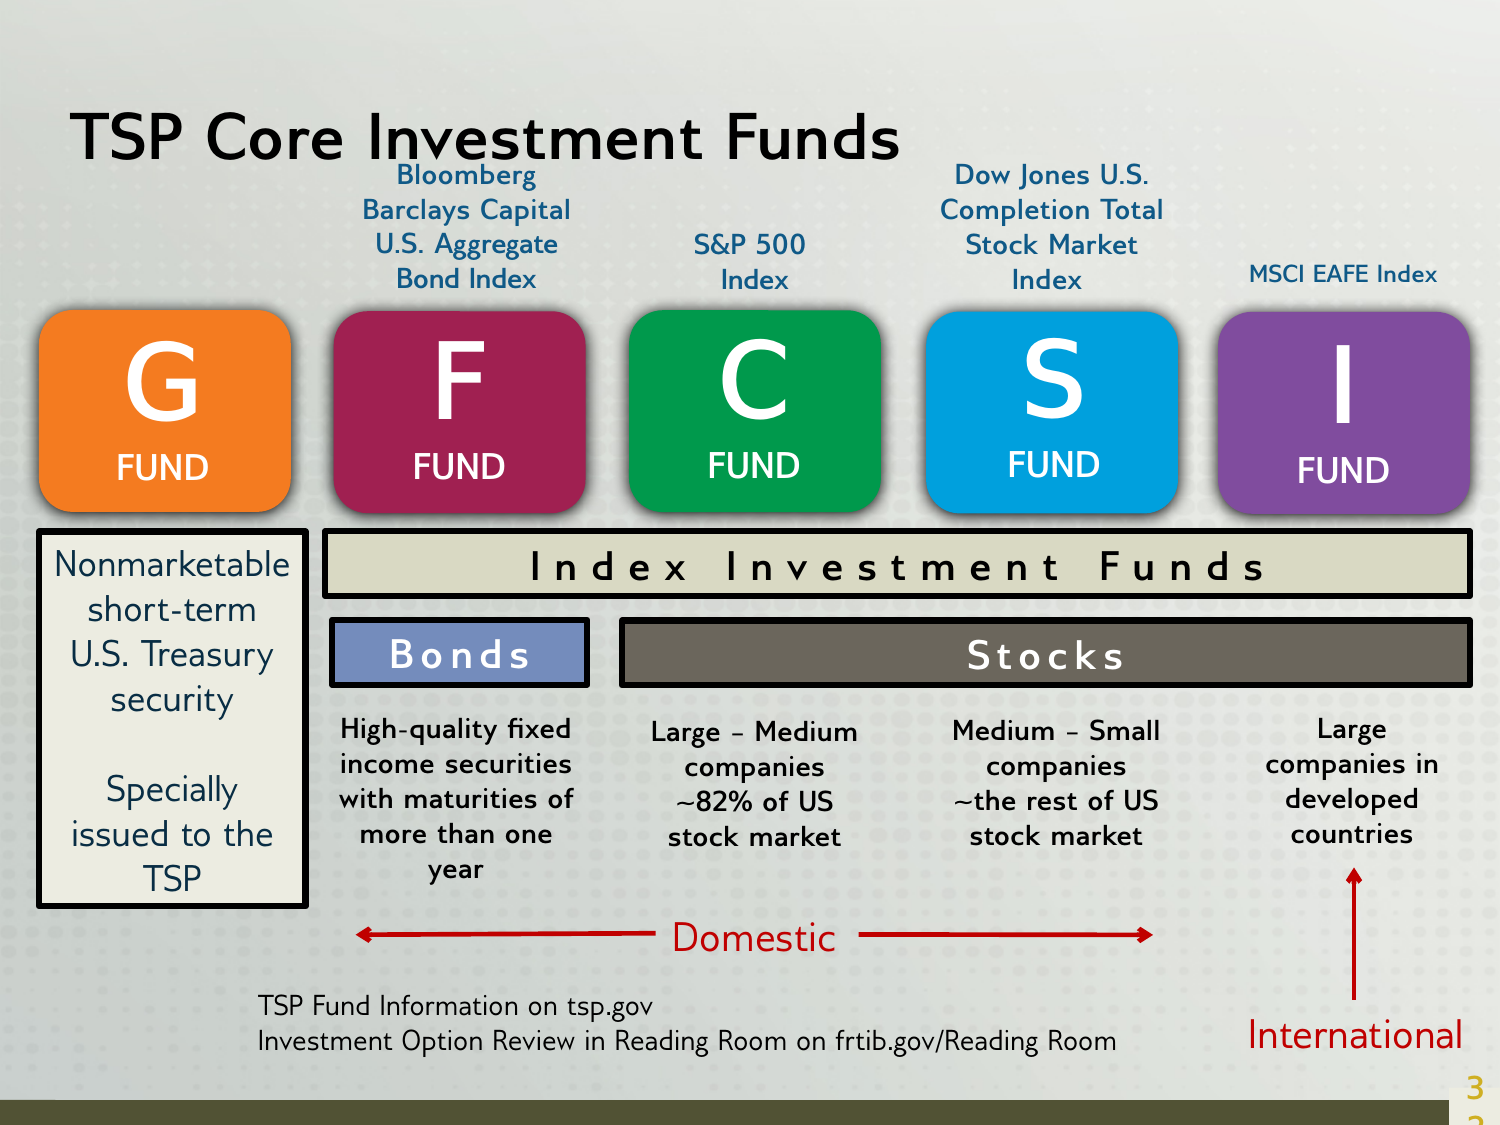

# TSP Core Investment Funds
Bloomberg Barclays Capital U.S. Aggregate Bond Index
Dow Jones U.S. Completion Total Stock Market Index
S&P 500
Index
MSCI EAFE Index
S
FUND
C
FUND
F
FUND
G
FUND
I
FUND

Index Investment Funds
Nonmarketable short-term U.S. Treasury security

Specially issued to the TSP
Bonds
Stocks
High-quality fixed income securities with maturities of more than one year
Large companies in developed countries
Medium – Small companies
~the rest of US stock market
Large – Medium companies
~82% of US stock market
Domestic
TSP Fund Information on tsp.gov
Investment Option Review in Reading Room on frtib.gov/Reading Room
International
32